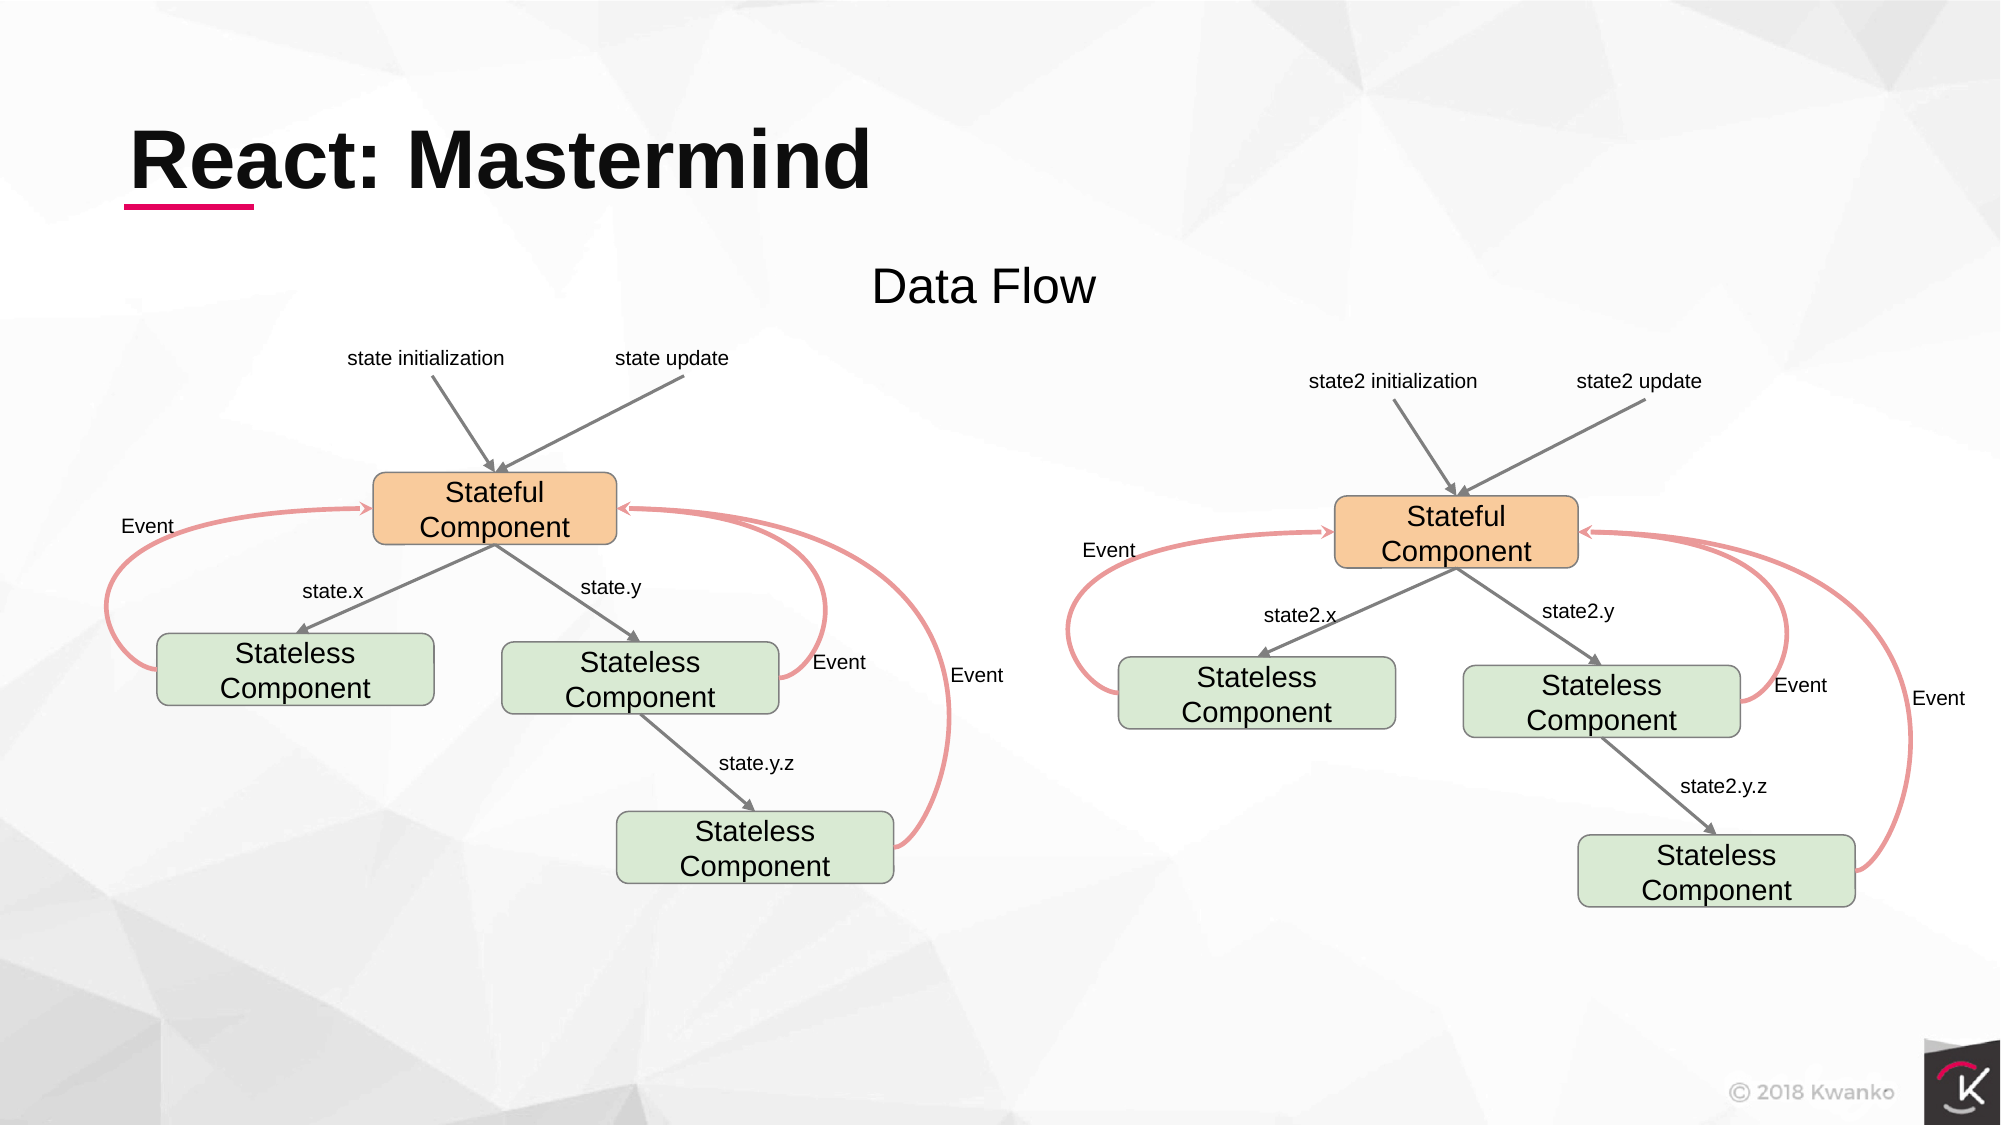

React: Mastermind
Data Flow
state initialization
state update
Stateful Component
Event
state.y
state.x
Event
Stateless Component
Stateless Component
Event
state.y.z
Stateless Component
state2 initialization
state2 update
Stateful Component
Event
state2.y
state2.x
Event
Stateless Component
Stateless Component
Event
state2.y.z
Stateless Component